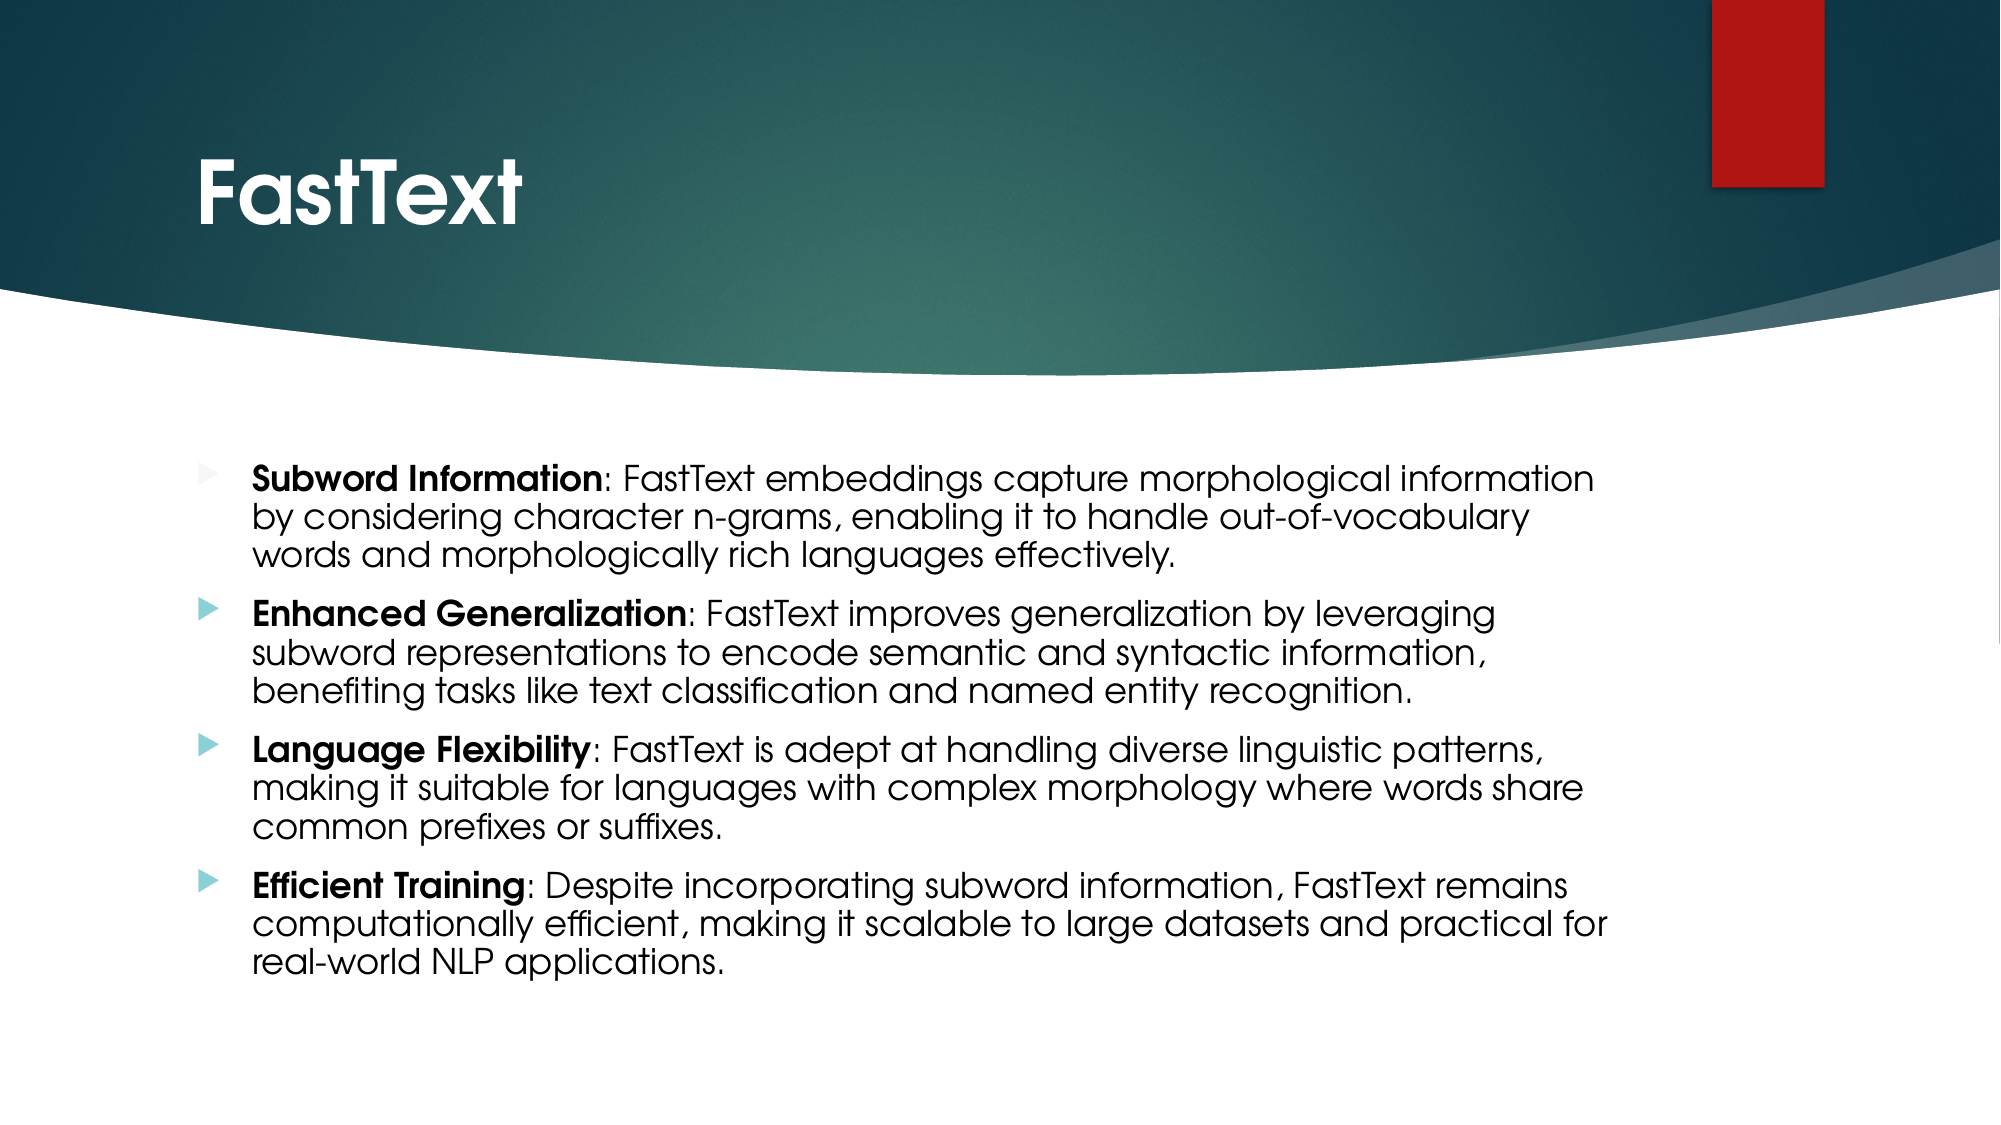

# FastText

Subword Information: FastText embeddings capture morphological information by considering character n-grams, enabling it to handle out-of-vocabulary words and morphologically rich languages effectively.
Enhanced Generalization: FastText improves generalization by leveraging subword representations to encode semantic and syntactic information, benefiting tasks like text classification and named entity recognition.
Language Flexibility: FastText is adept at handling diverse linguistic patterns, making it suitable for languages with complex morphology where words share common prefixes or suffixes.
Efficient Training: Despite incorporating subword information, FastText remains computationally efficient, making it scalable to large datasets and practical for real-world NLP applications.